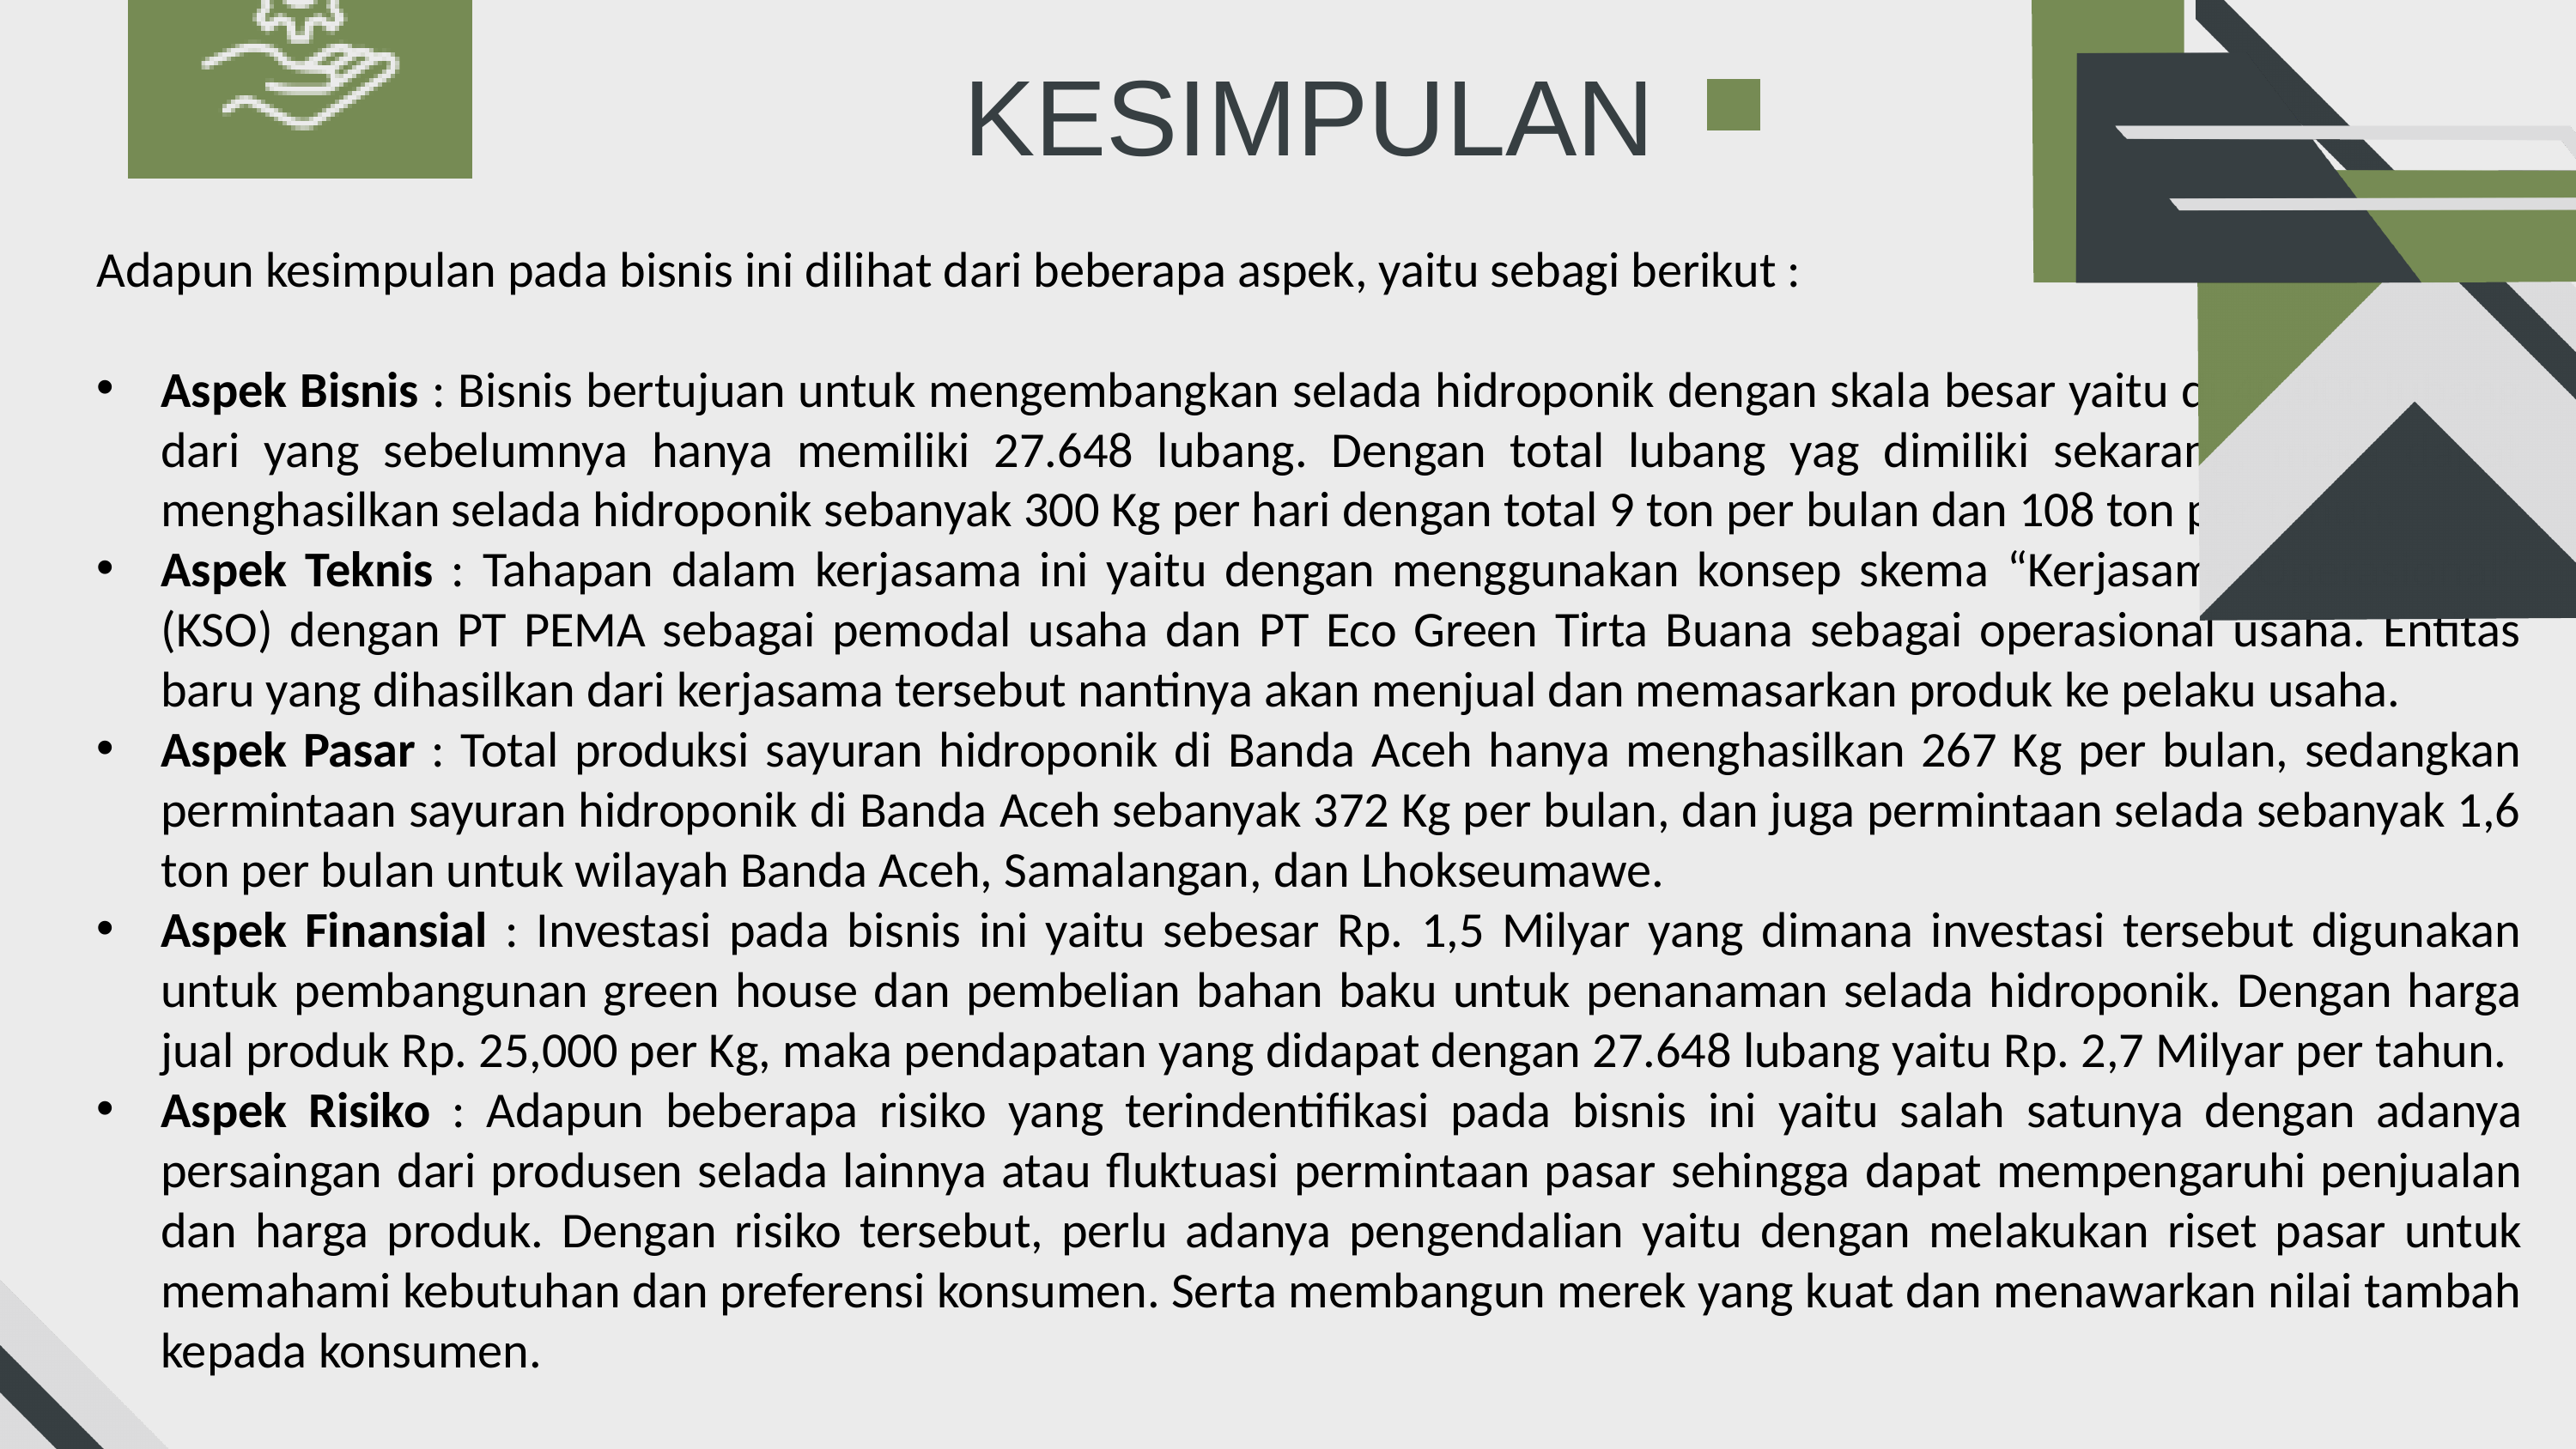

KESIMPULAN

Adapun kesimpulan pada bisnis ini dilihat dari beberapa aspek, yaitu sebagi berikut :

Aspek Bisnis : Bisnis bertujuan untuk mengembangkan selada hidroponik dengan skala besar yaitu di 40.000 lubang dari yang sebelumnya hanya memiliki 27.648 lubang. Dengan total lubang yag dimiliki sekarang, maka dapat menghasilkan selada hidroponik sebanyak 300 Kg per hari dengan total 9 ton per bulan dan 108 ton per tahun.
Aspek Teknis : Tahapan dalam kerjasama ini yaitu dengan menggunakan konsep skema “Kerjasama Operasional” (KSO) dengan PT PEMA sebagai pemodal usaha dan PT Eco Green Tirta Buana sebagai operasional usaha. Entitas baru yang dihasilkan dari kerjasama tersebut nantinya akan menjual dan memasarkan produk ke pelaku usaha.
Aspek Pasar : Total produksi sayuran hidroponik di Banda Aceh hanya menghasilkan 267 Kg per bulan, sedangkan permintaan sayuran hidroponik di Banda Aceh sebanyak 372 Kg per bulan, dan juga permintaan selada sebanyak 1,6 ton per bulan untuk wilayah Banda Aceh, Samalangan, dan Lhokseumawe.
Aspek Finansial : Investasi pada bisnis ini yaitu sebesar Rp. 1,5 Milyar yang dimana investasi tersebut digunakan untuk pembangunan green house dan pembelian bahan baku untuk penanaman selada hidroponik. Dengan harga jual produk Rp. 25,000 per Kg, maka pendapatan yang didapat dengan 27.648 lubang yaitu Rp. 2,7 Milyar per tahun.
Aspek Risiko : Adapun beberapa risiko yang terindentifikasi pada bisnis ini yaitu salah satunya dengan adanya persaingan dari produsen selada lainnya atau fluktuasi permintaan pasar sehingga dapat mempengaruhi penjualan dan harga produk. Dengan risiko tersebut, perlu adanya pengendalian yaitu dengan melakukan riset pasar untuk memahami kebutuhan dan preferensi konsumen. Serta membangun merek yang kuat dan menawarkan nilai tambah kepada konsumen.